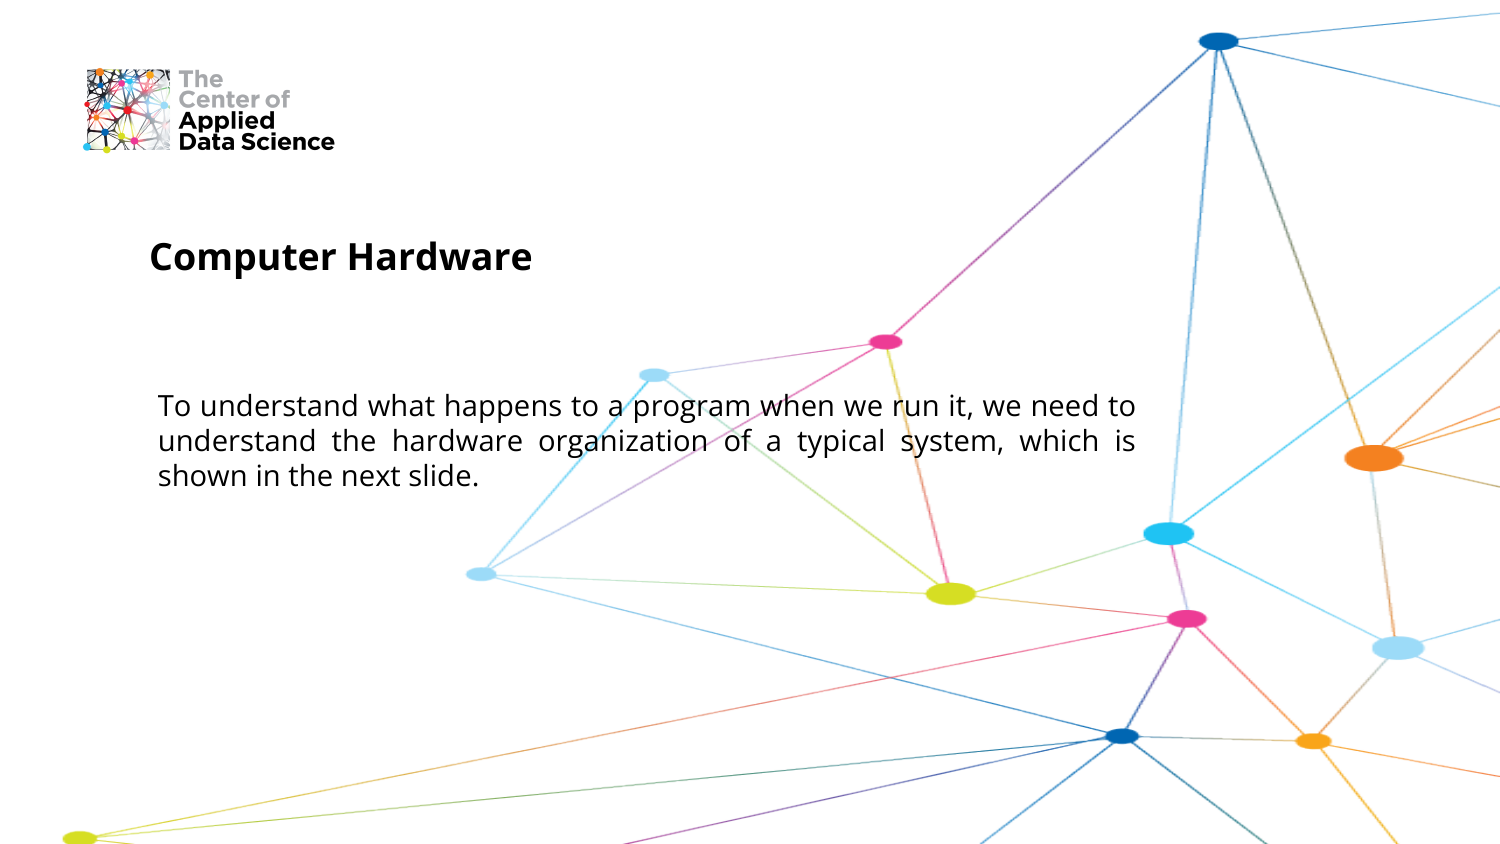

‌Computer Hardware
To understand what happens to a program when we run it, we need to understand the hardware organization of a typical system, which is shown in the next slide.